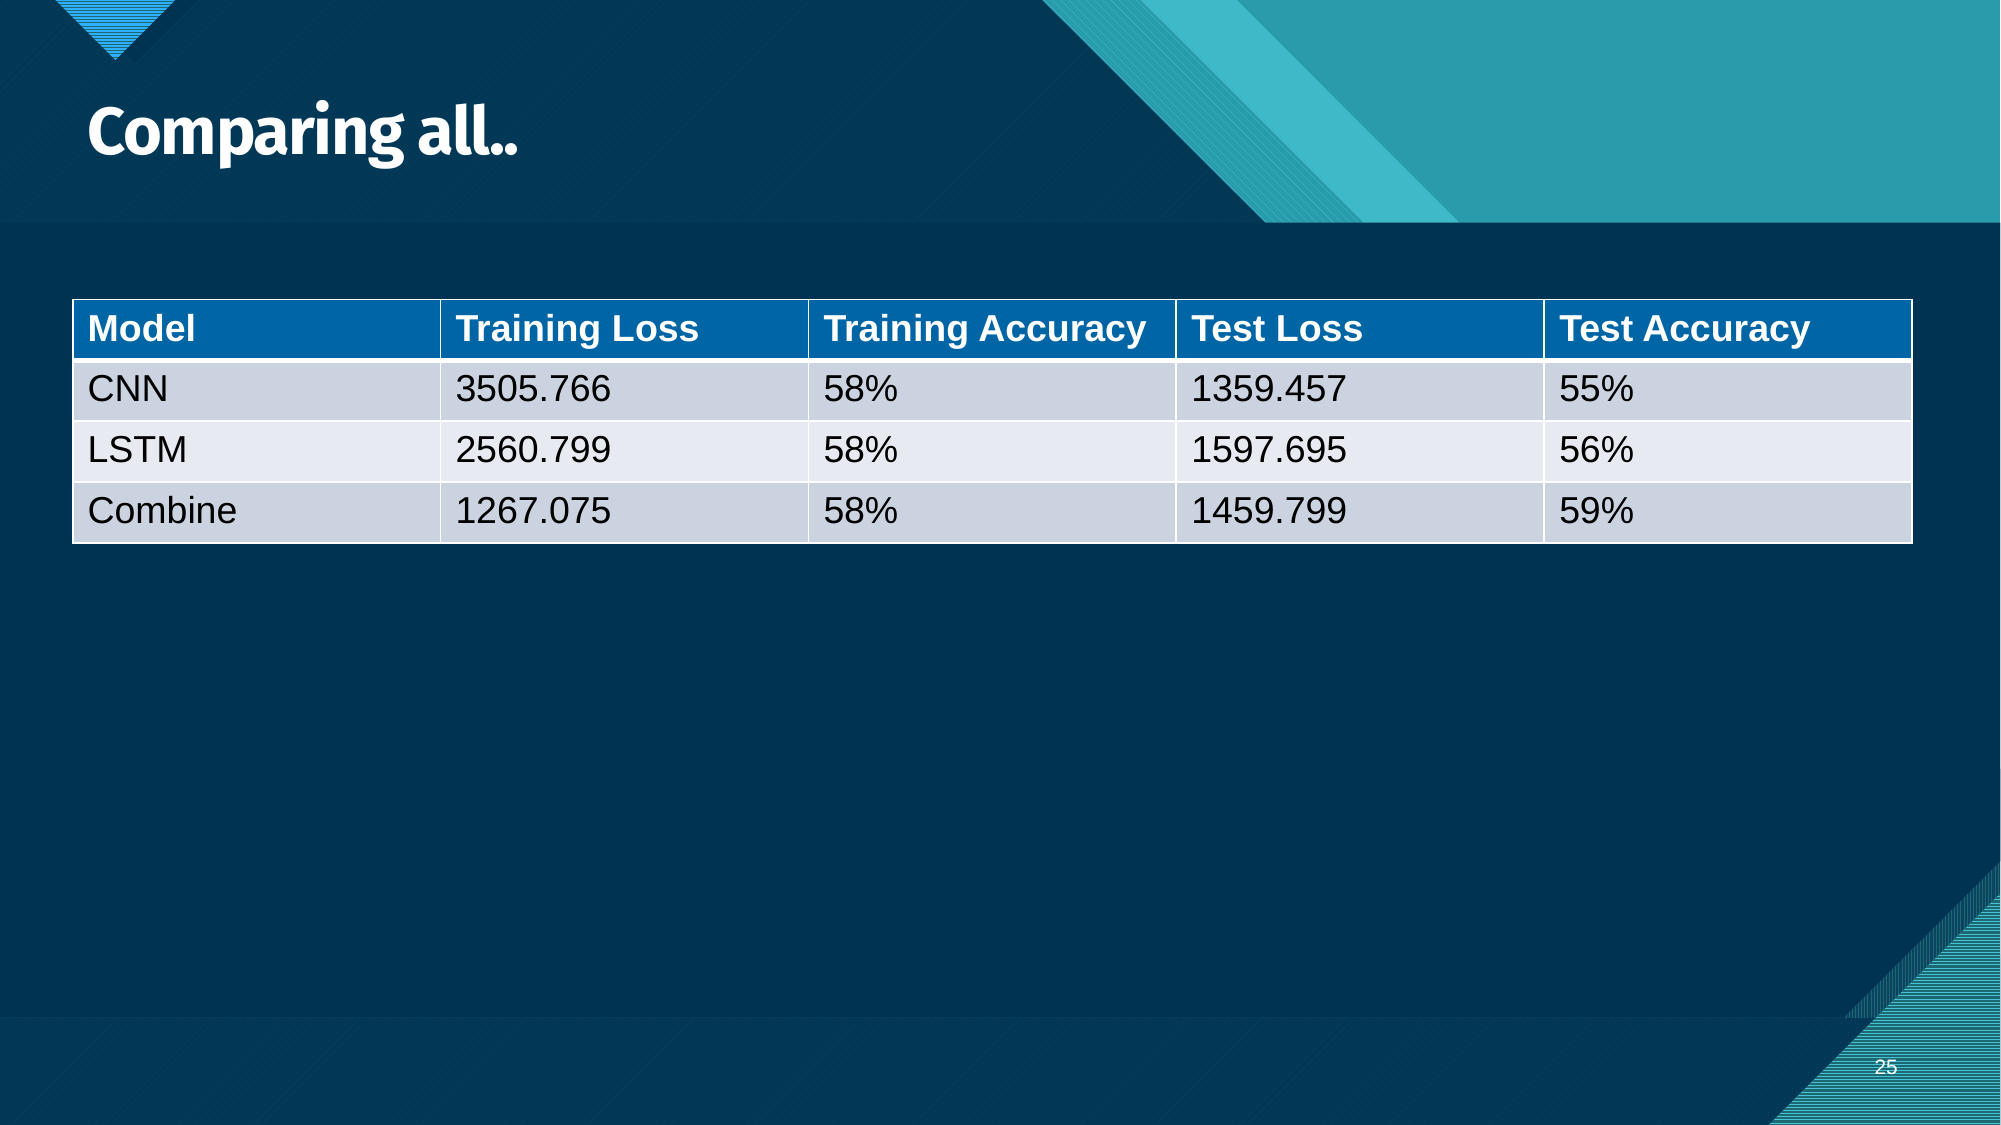

# Comparing all..
| Model | Training Loss | Training Accuracy | Test Loss | Test Accuracy |
| --- | --- | --- | --- | --- |
| CNN | 3505.766 | 58% | 1359.457 | 55% |
| LSTM | 2560.799 | 58% | 1597.695 | 56% |
| Combine | 1267.075 | 58% | 1459.799 | 59% |
25